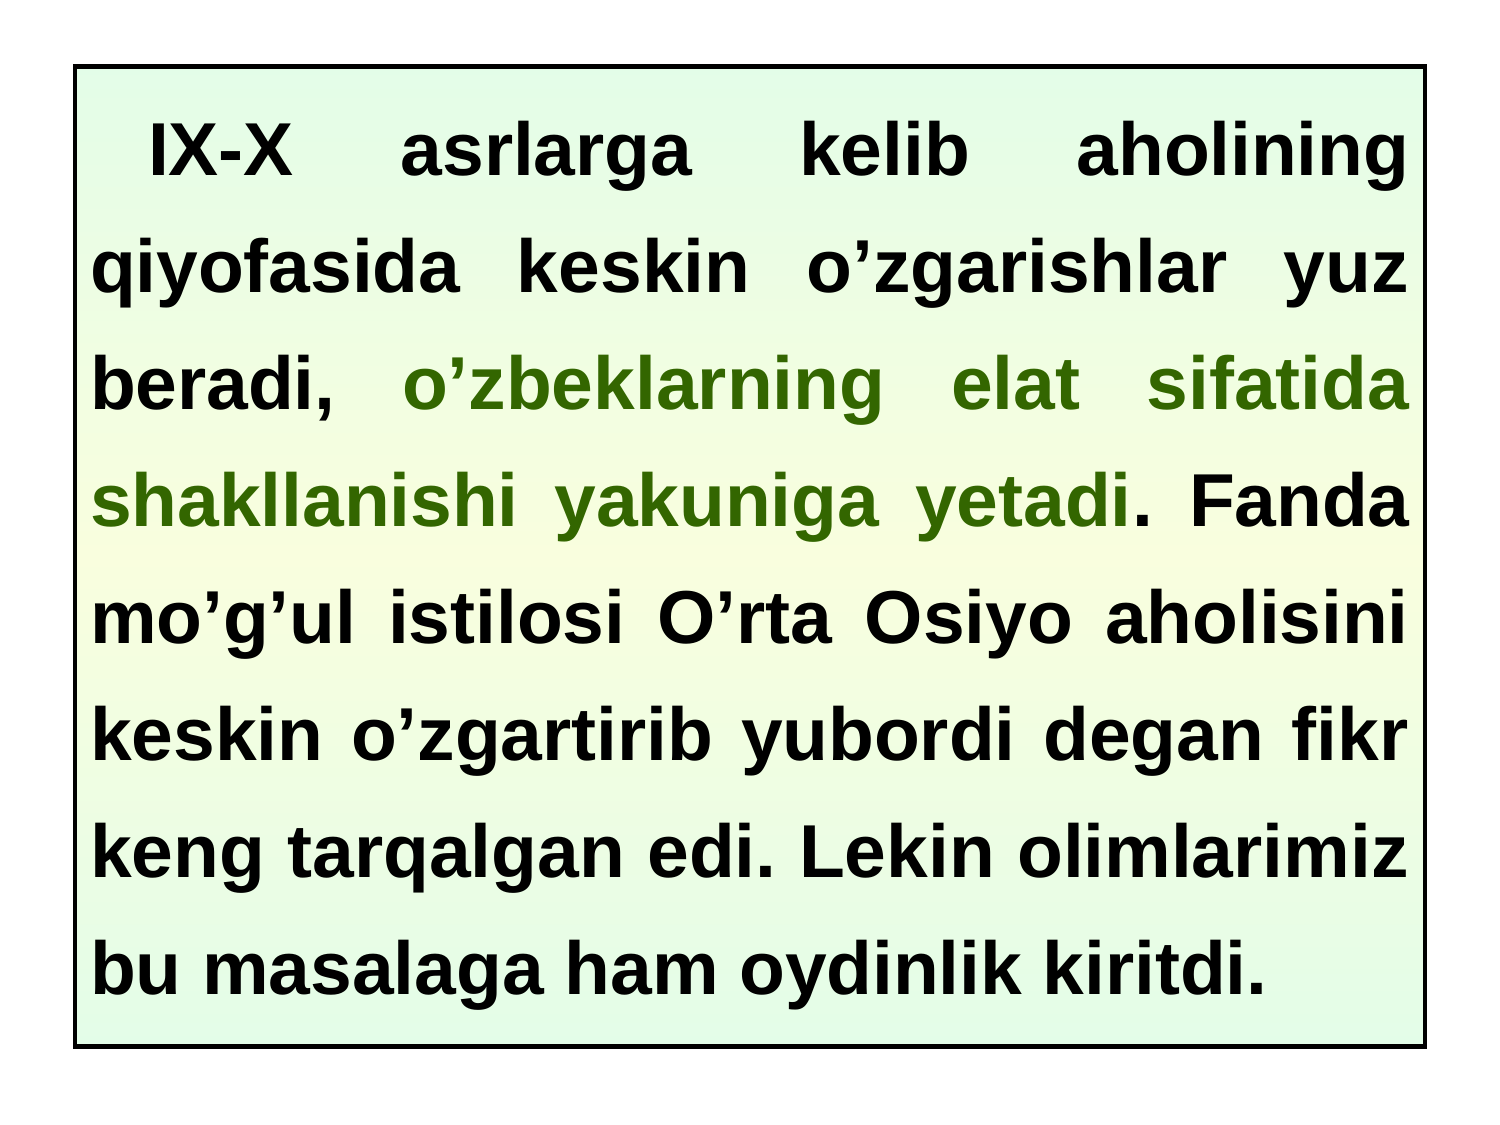

IX-X asrlarga kelib aholining qiyofasida keskin o’zgarishlar yuz beradi, o’zbeklarning elat sifatida shakllanishi yakuniga yetadi. Fanda mo’g’ul istilosi O’rta Osiyo aholisini keskin o’zgartirib yubordi degan fikr keng tarqalgan edi. Lekin olimlarimiz bu masalaga ham oydinlik kiritdi.